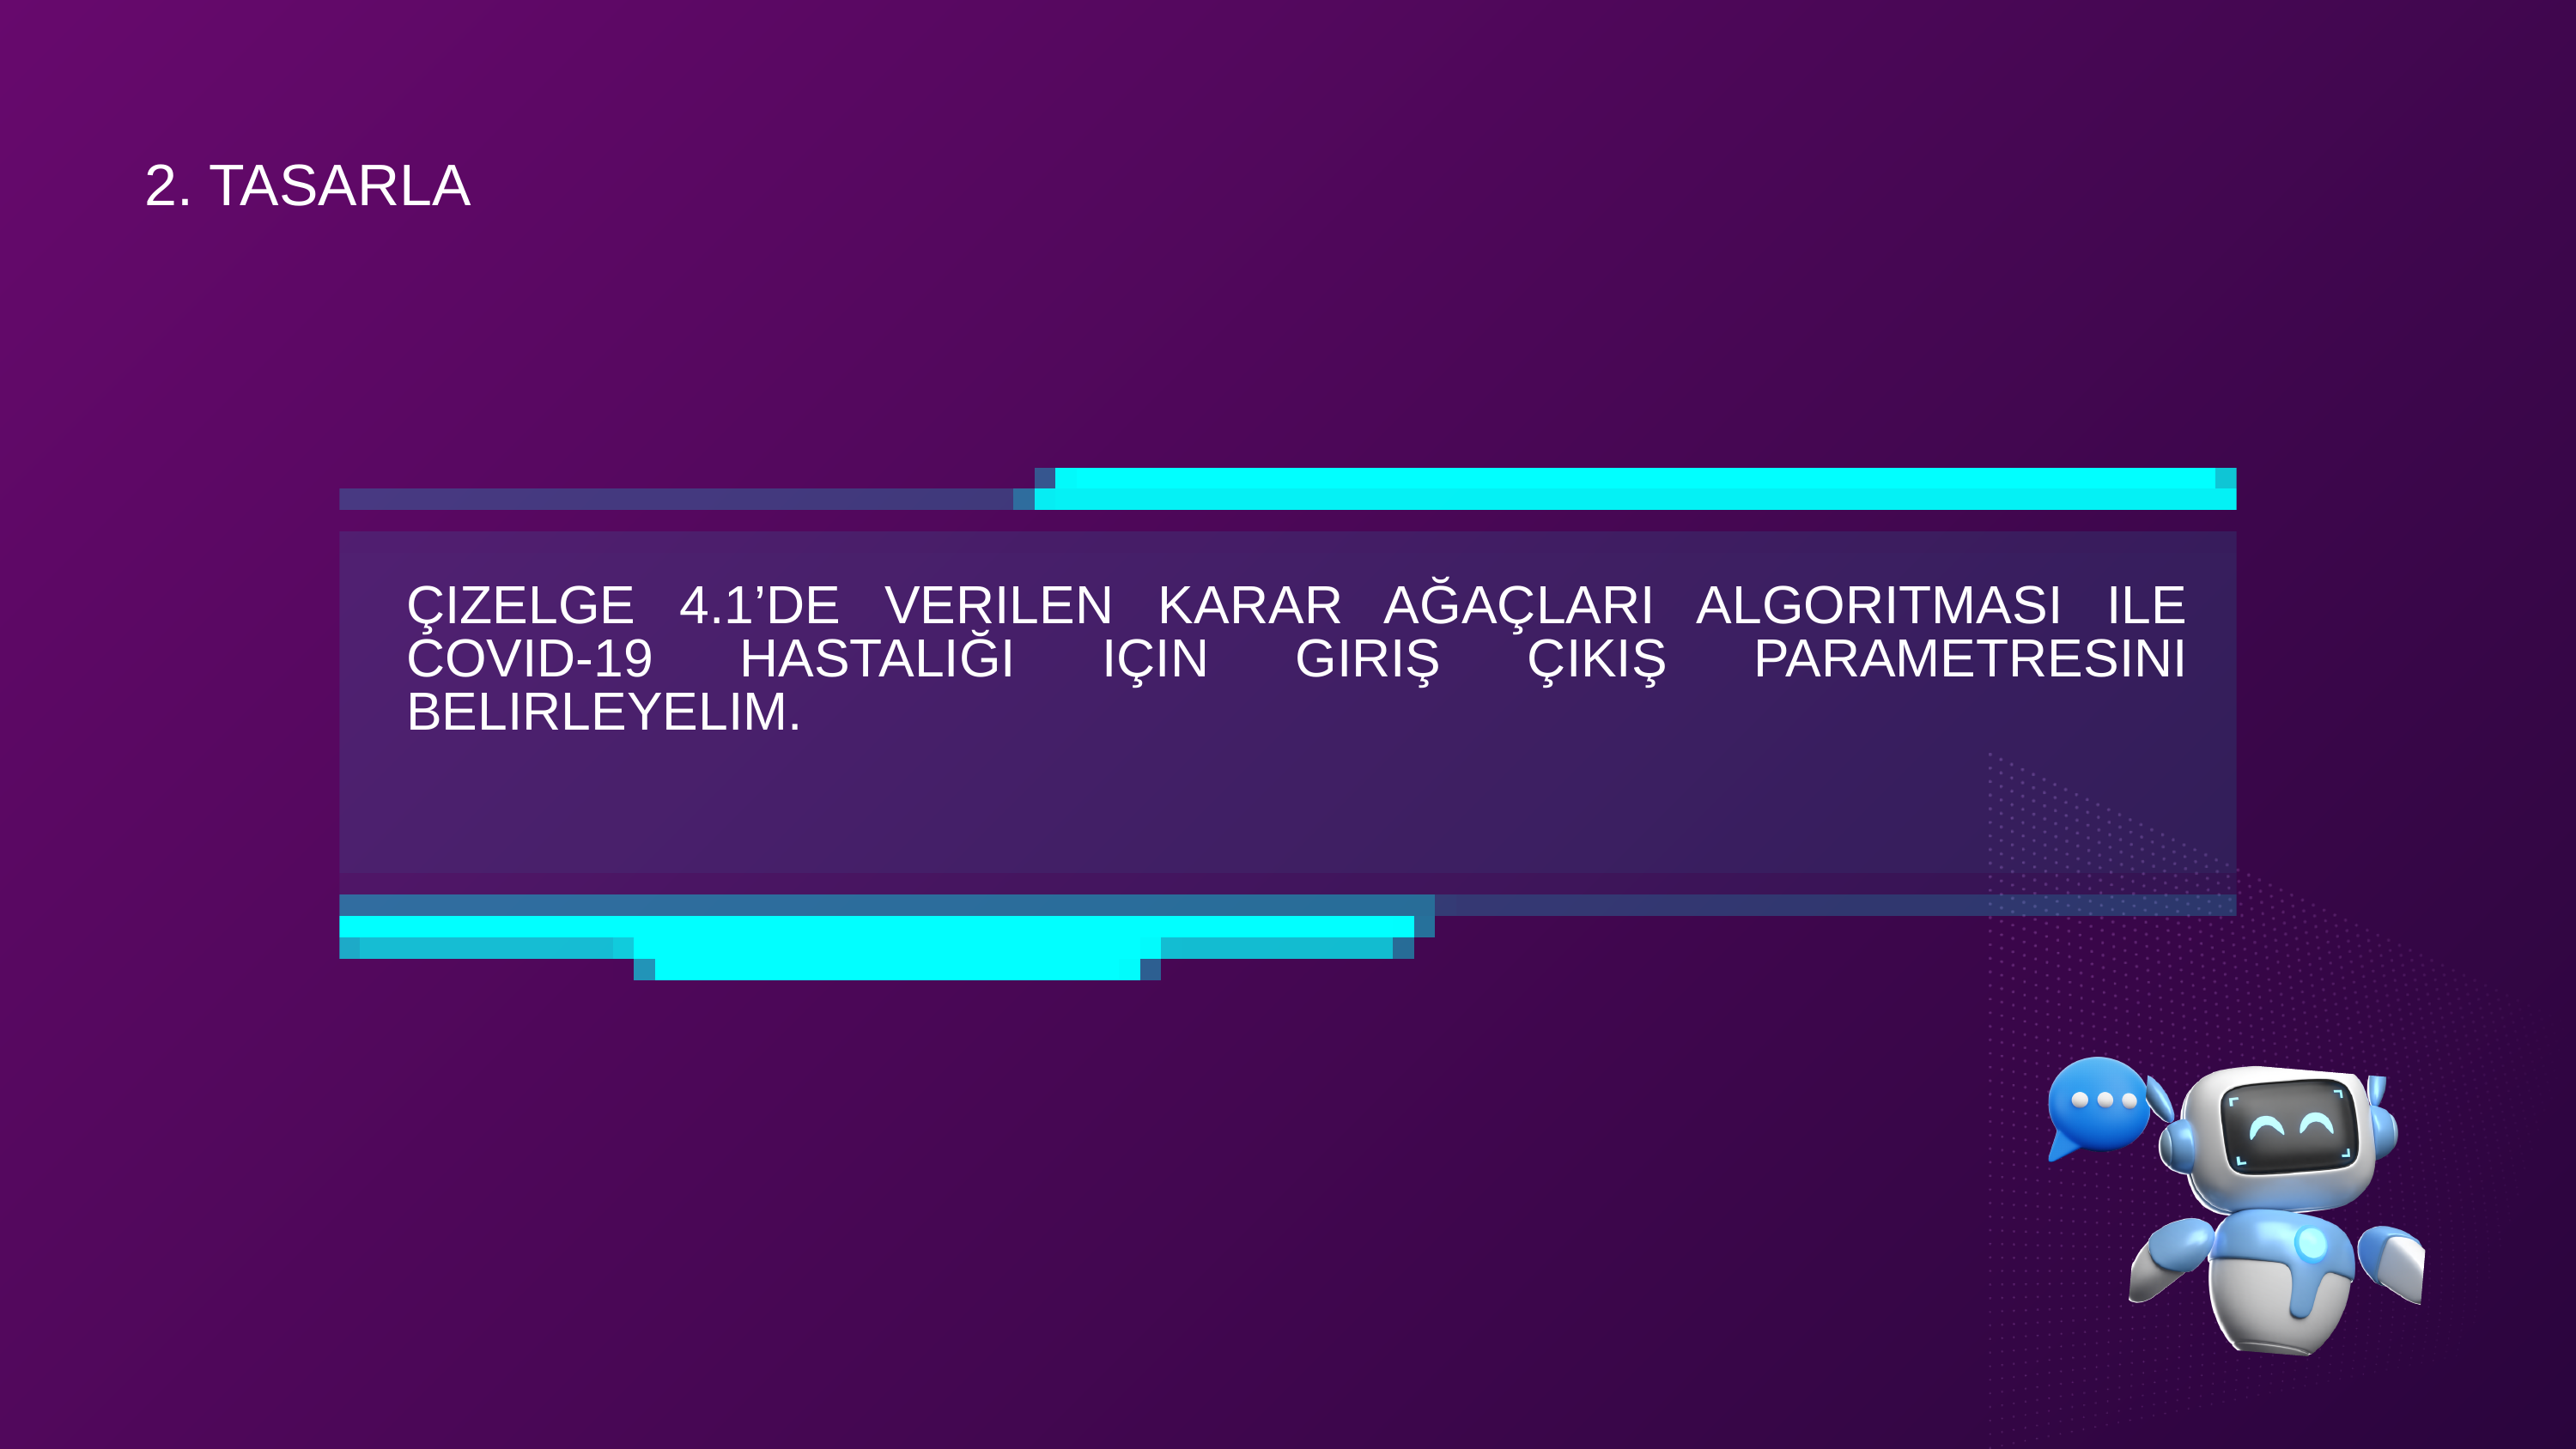

2. TASARLA

ÇIZELGE 4.1’DE VERILEN KARAR AĞAÇLARI ALGORITMASI ILE COVID-19 HASTALIĞI IÇIN GIRIŞ ÇIKIŞ PARAMETRESINI BELIRLEYELIM.